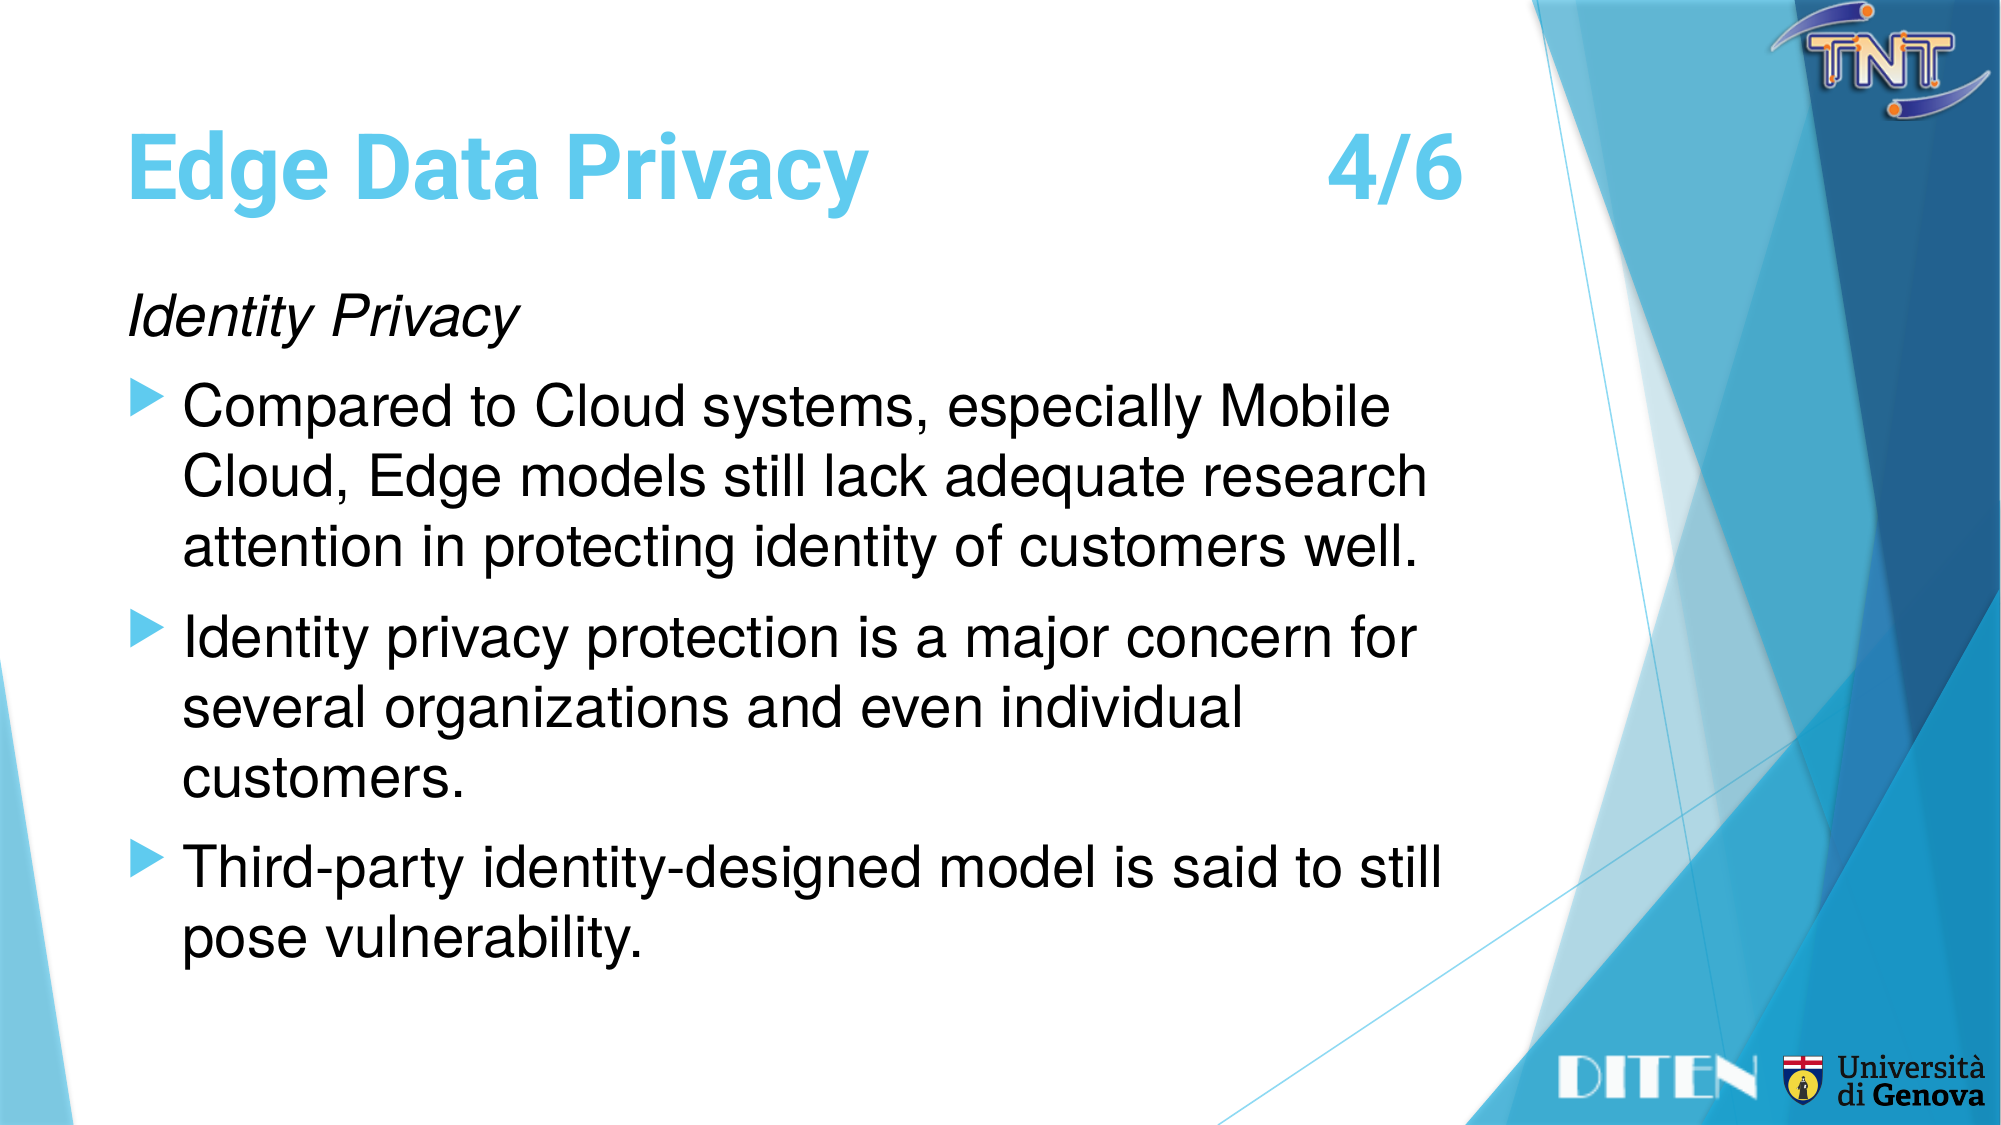

# Edge Data Privacy		4/6
Identity Privacy
Compared to Cloud systems, especially Mobile Cloud, Edge models still lack adequate research attention in protecting identity of customers well.
Identity privacy protection is a major concern for several organizations and even individual customers.
Third-party identity-designed model is said to still pose vulnerability.